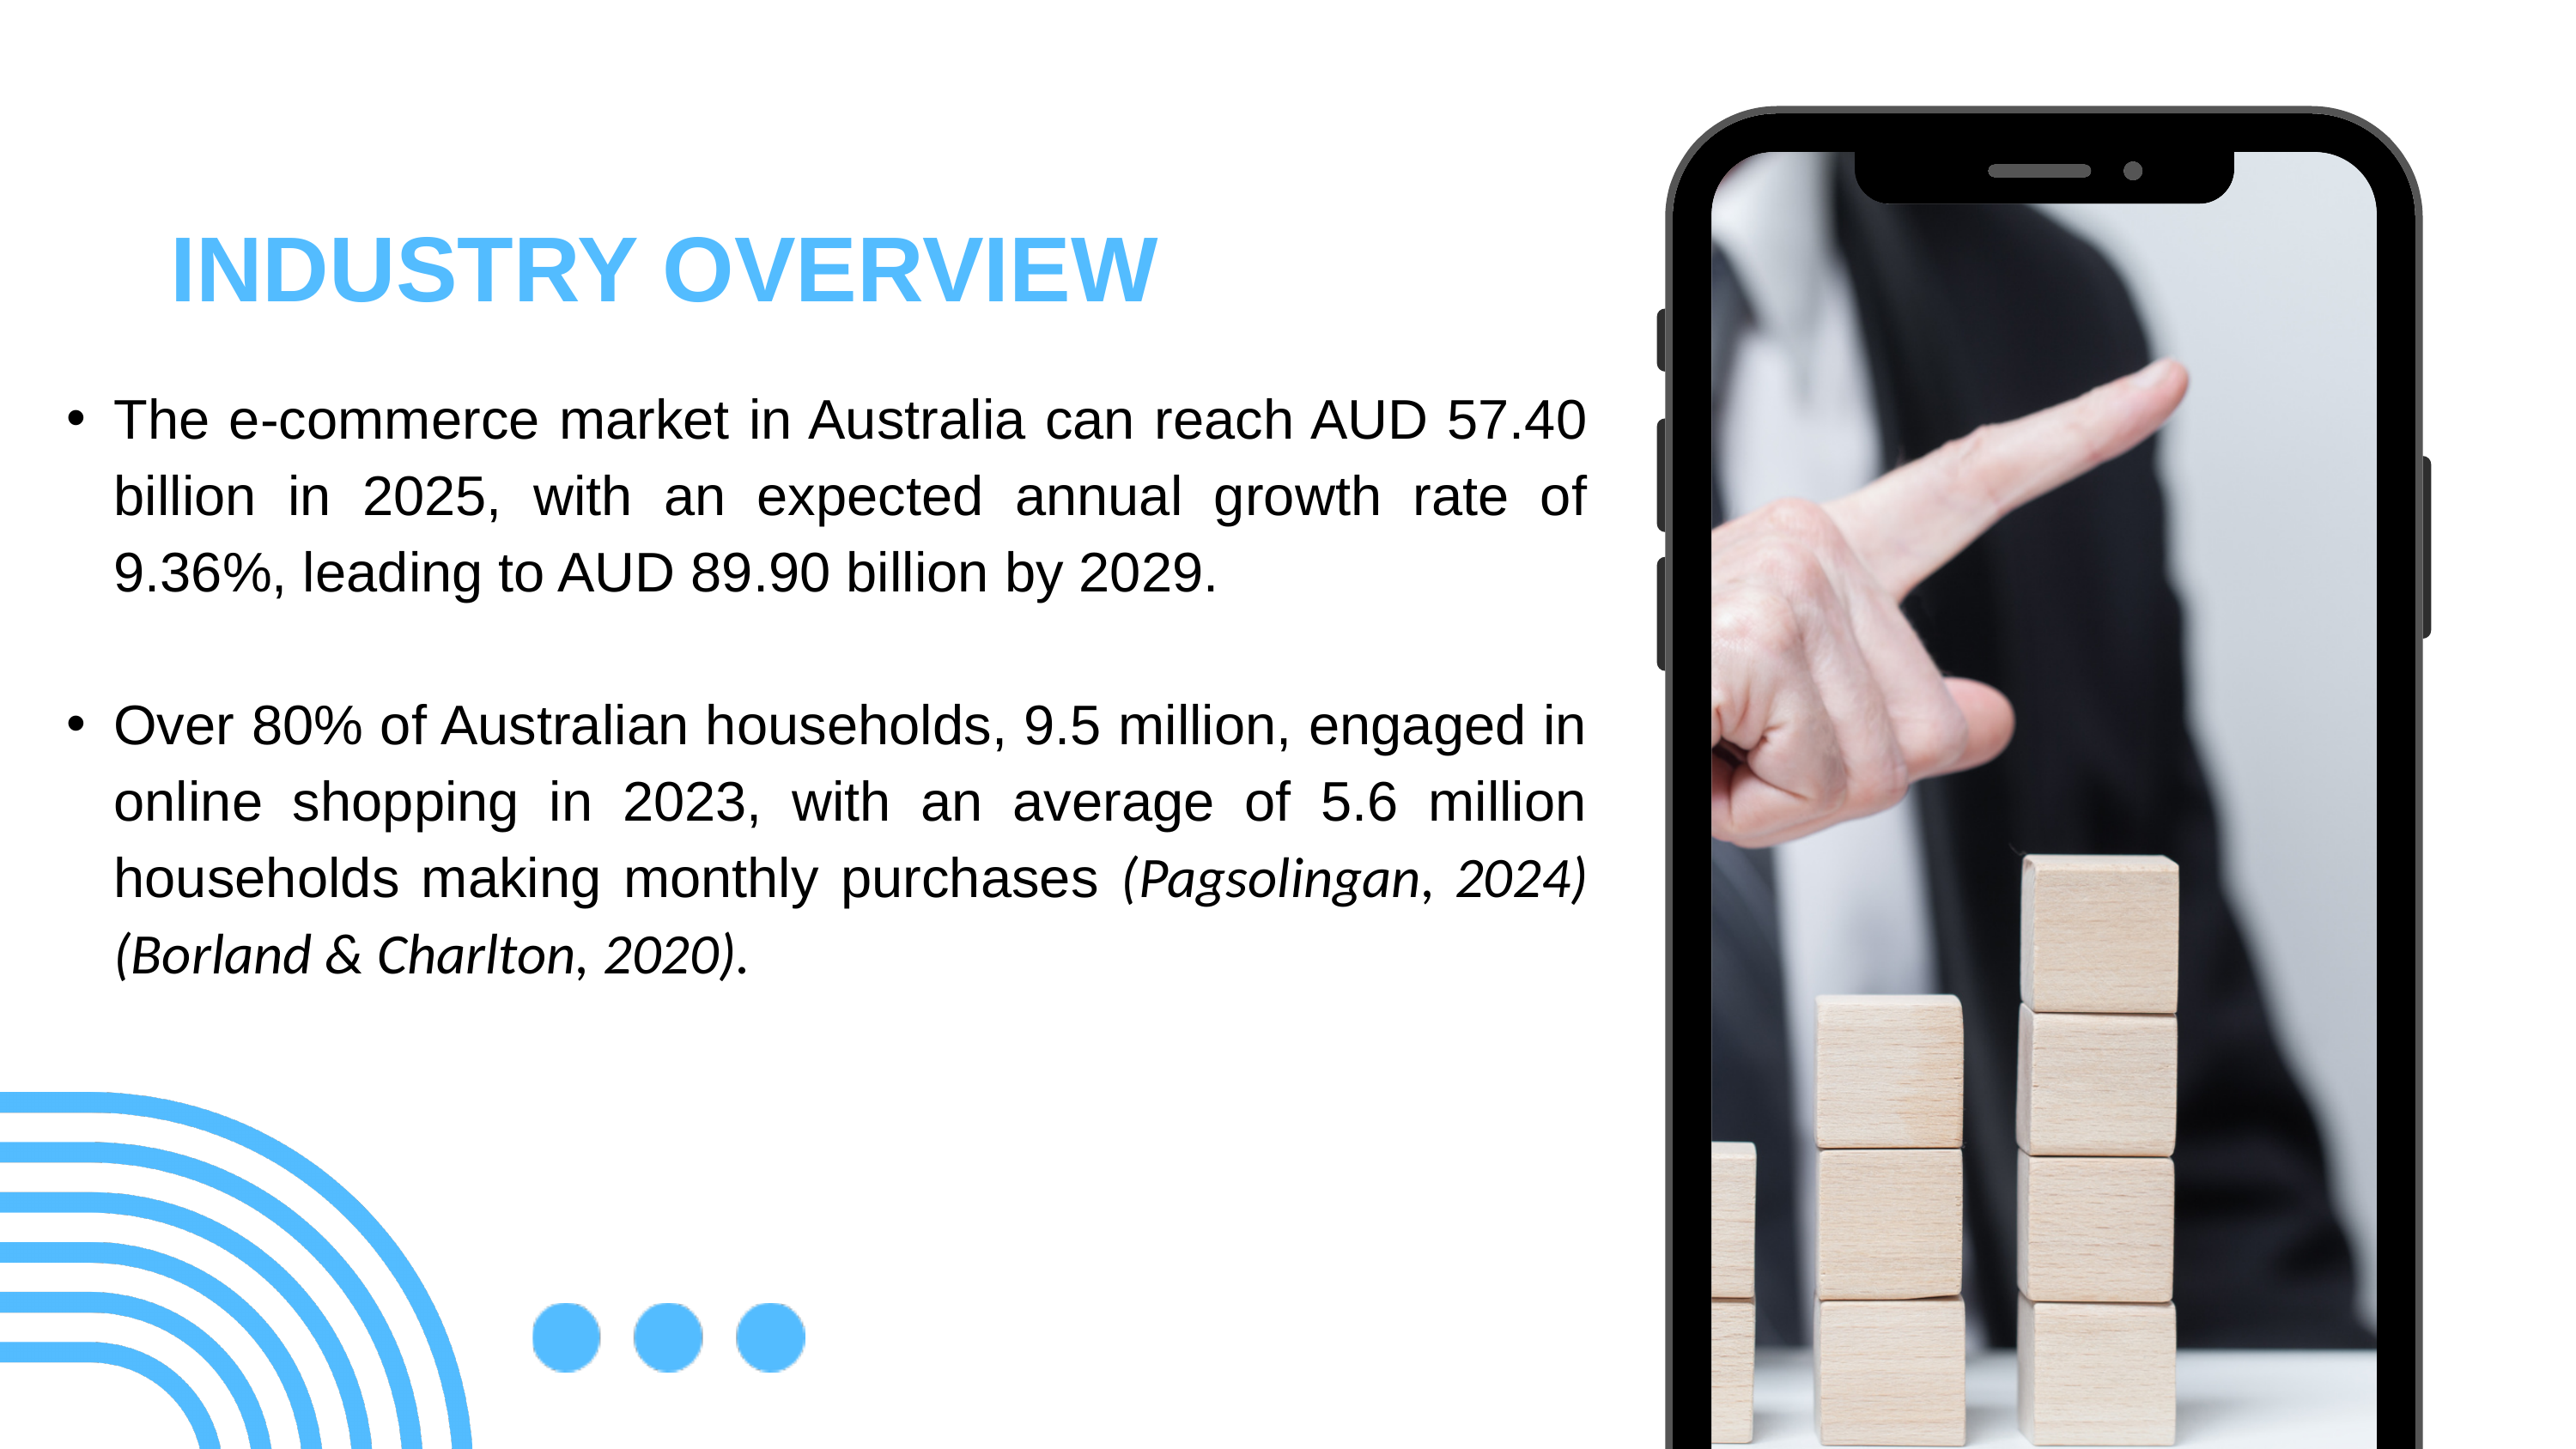

INDUSTRY OVERVIEW
The e-commerce market in Australia can reach AUD 57.40 billion in 2025, with an expected annual growth rate of 9.36%, leading to AUD 89.90 billion by 2029.

Over 80% of Australian households, 9.5 million, engaged in online shopping in 2023, with an average of 5.6 million households making monthly purchases (Pagsolingan, 2024)(Borland & Charlton, 2020).

2